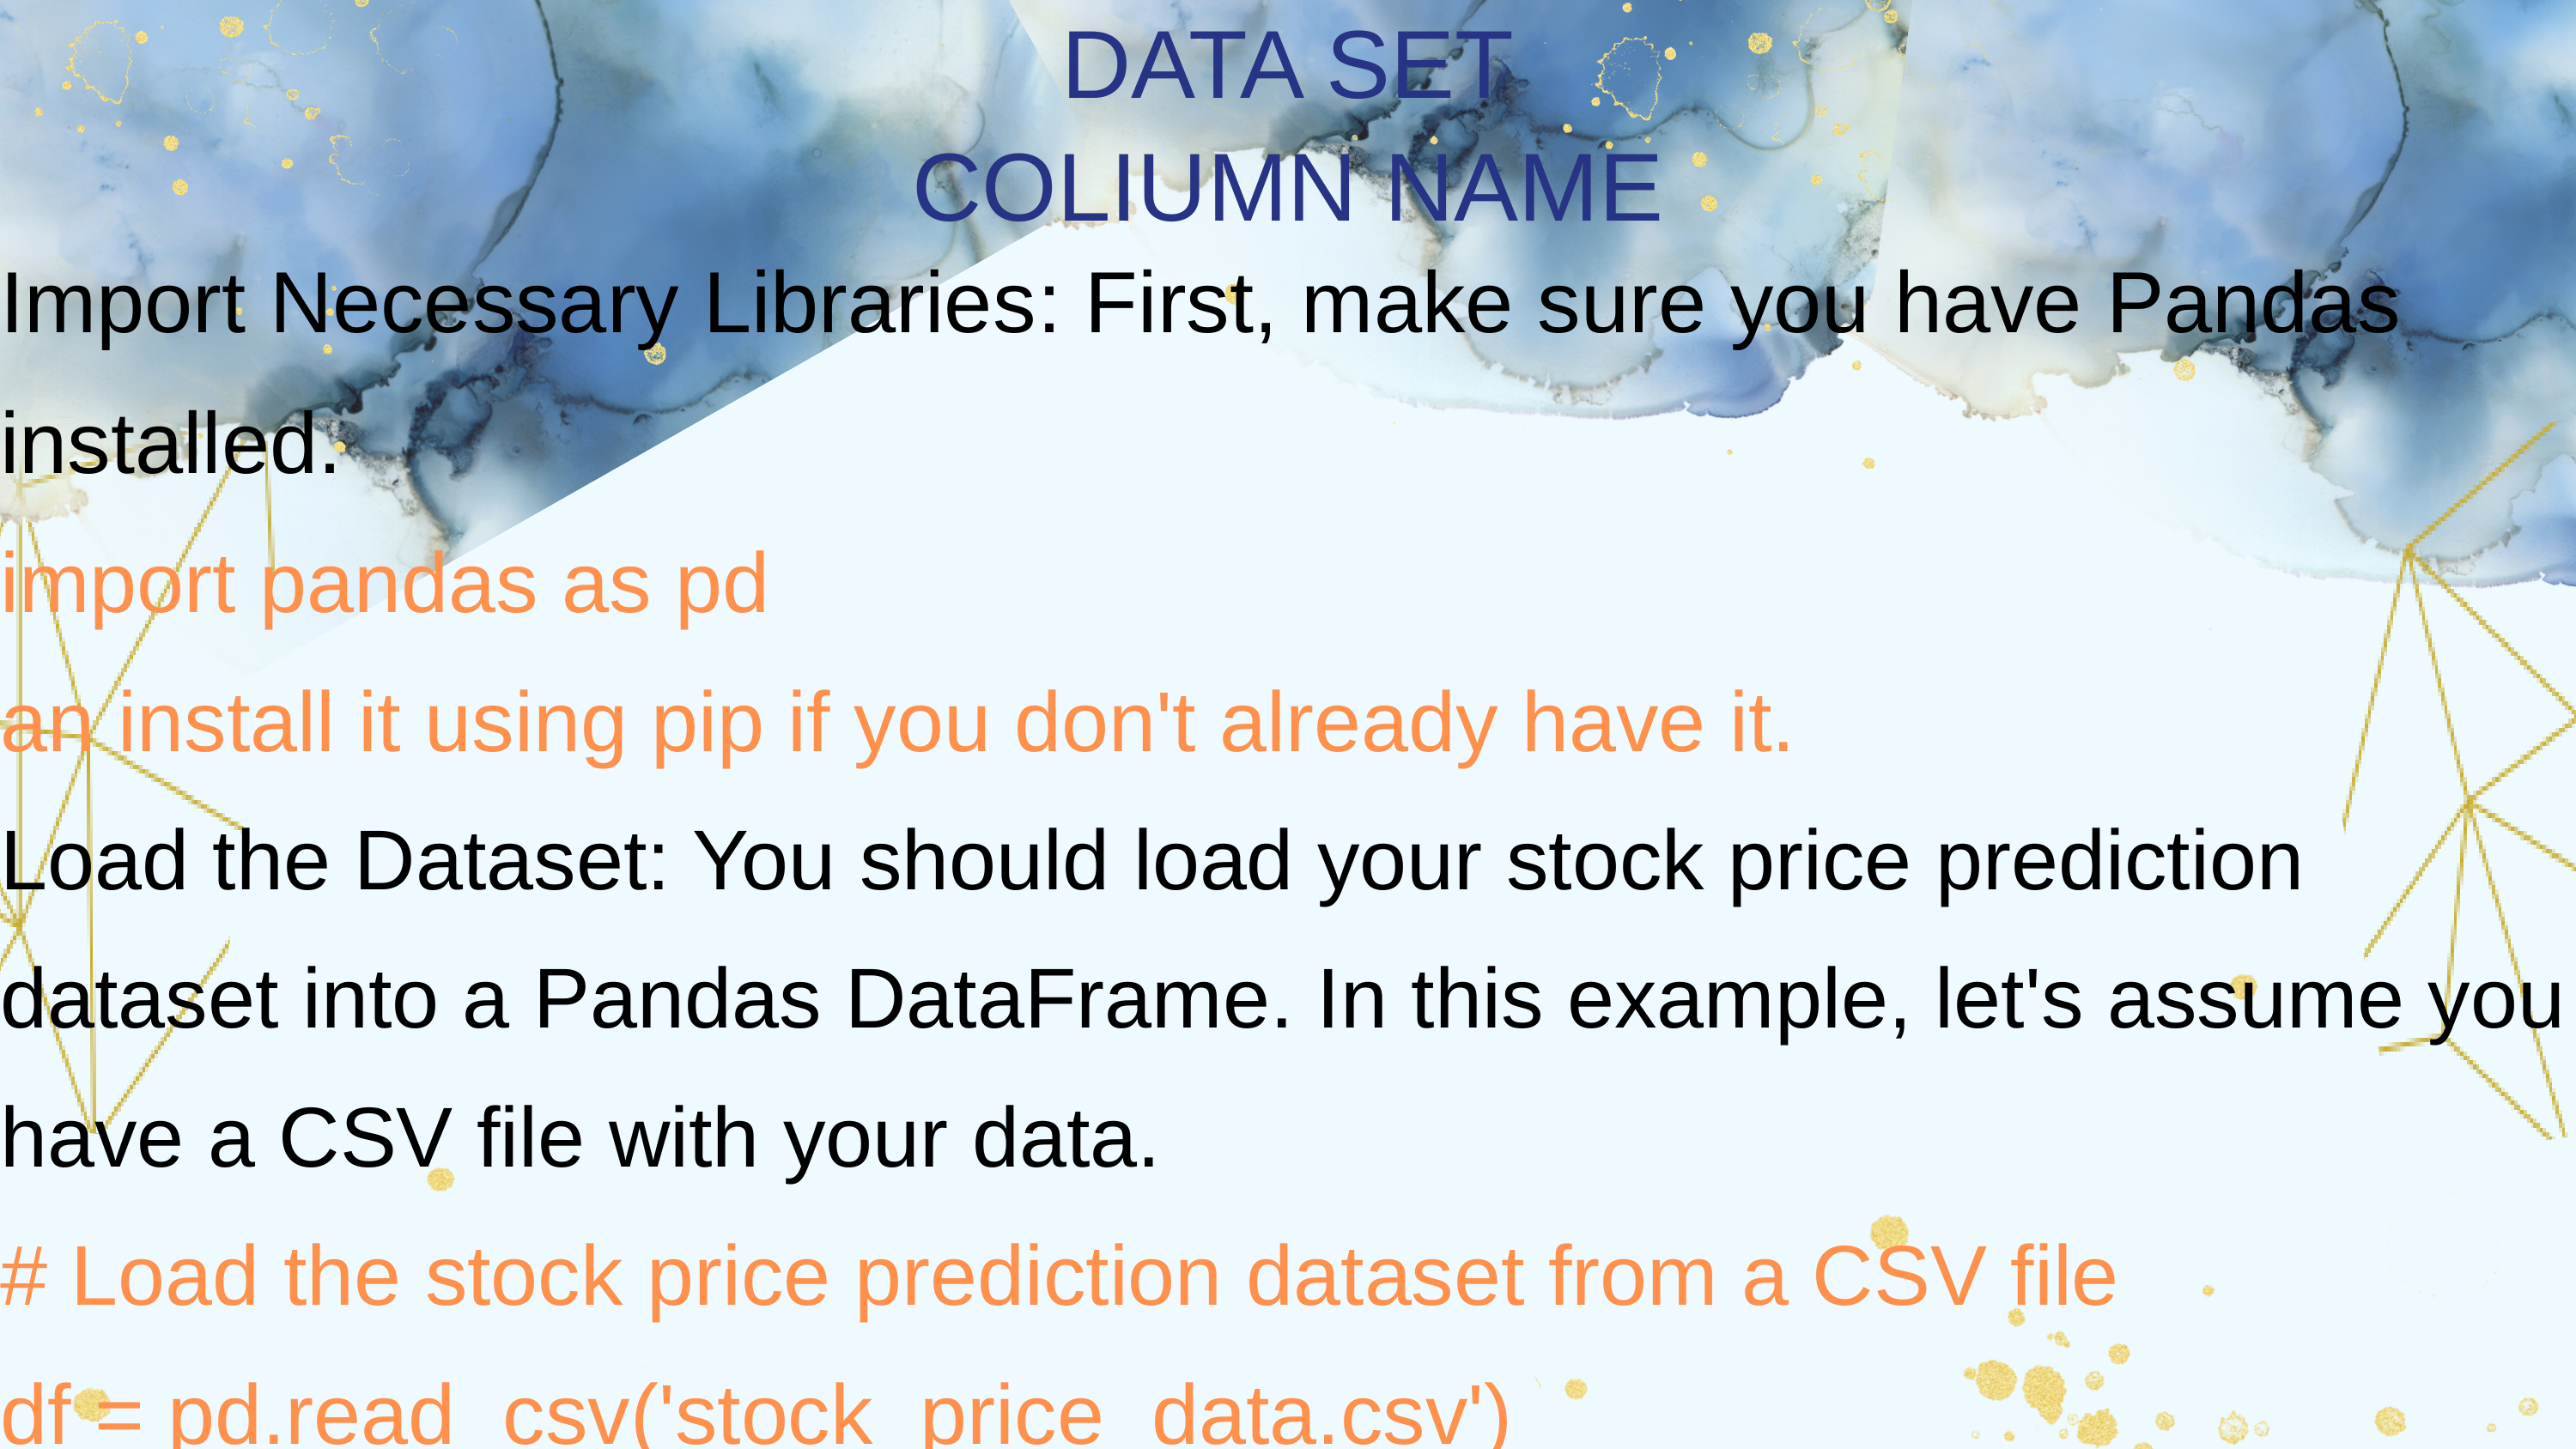

DATA SET
COLIUMN NAME
Import Necessary Libraries: First, make sure you have Pandas installed.
import pandas as pd
an install it using pip if you don't already have it.
Load the Dataset: You should load your stock price prediction dataset into a Pandas DataFrame. In this example, let's assume you have a CSV file with your data.
# Load the stock price prediction dataset from a CSV file
df = pd.read_csv('stock_price_data.csv')